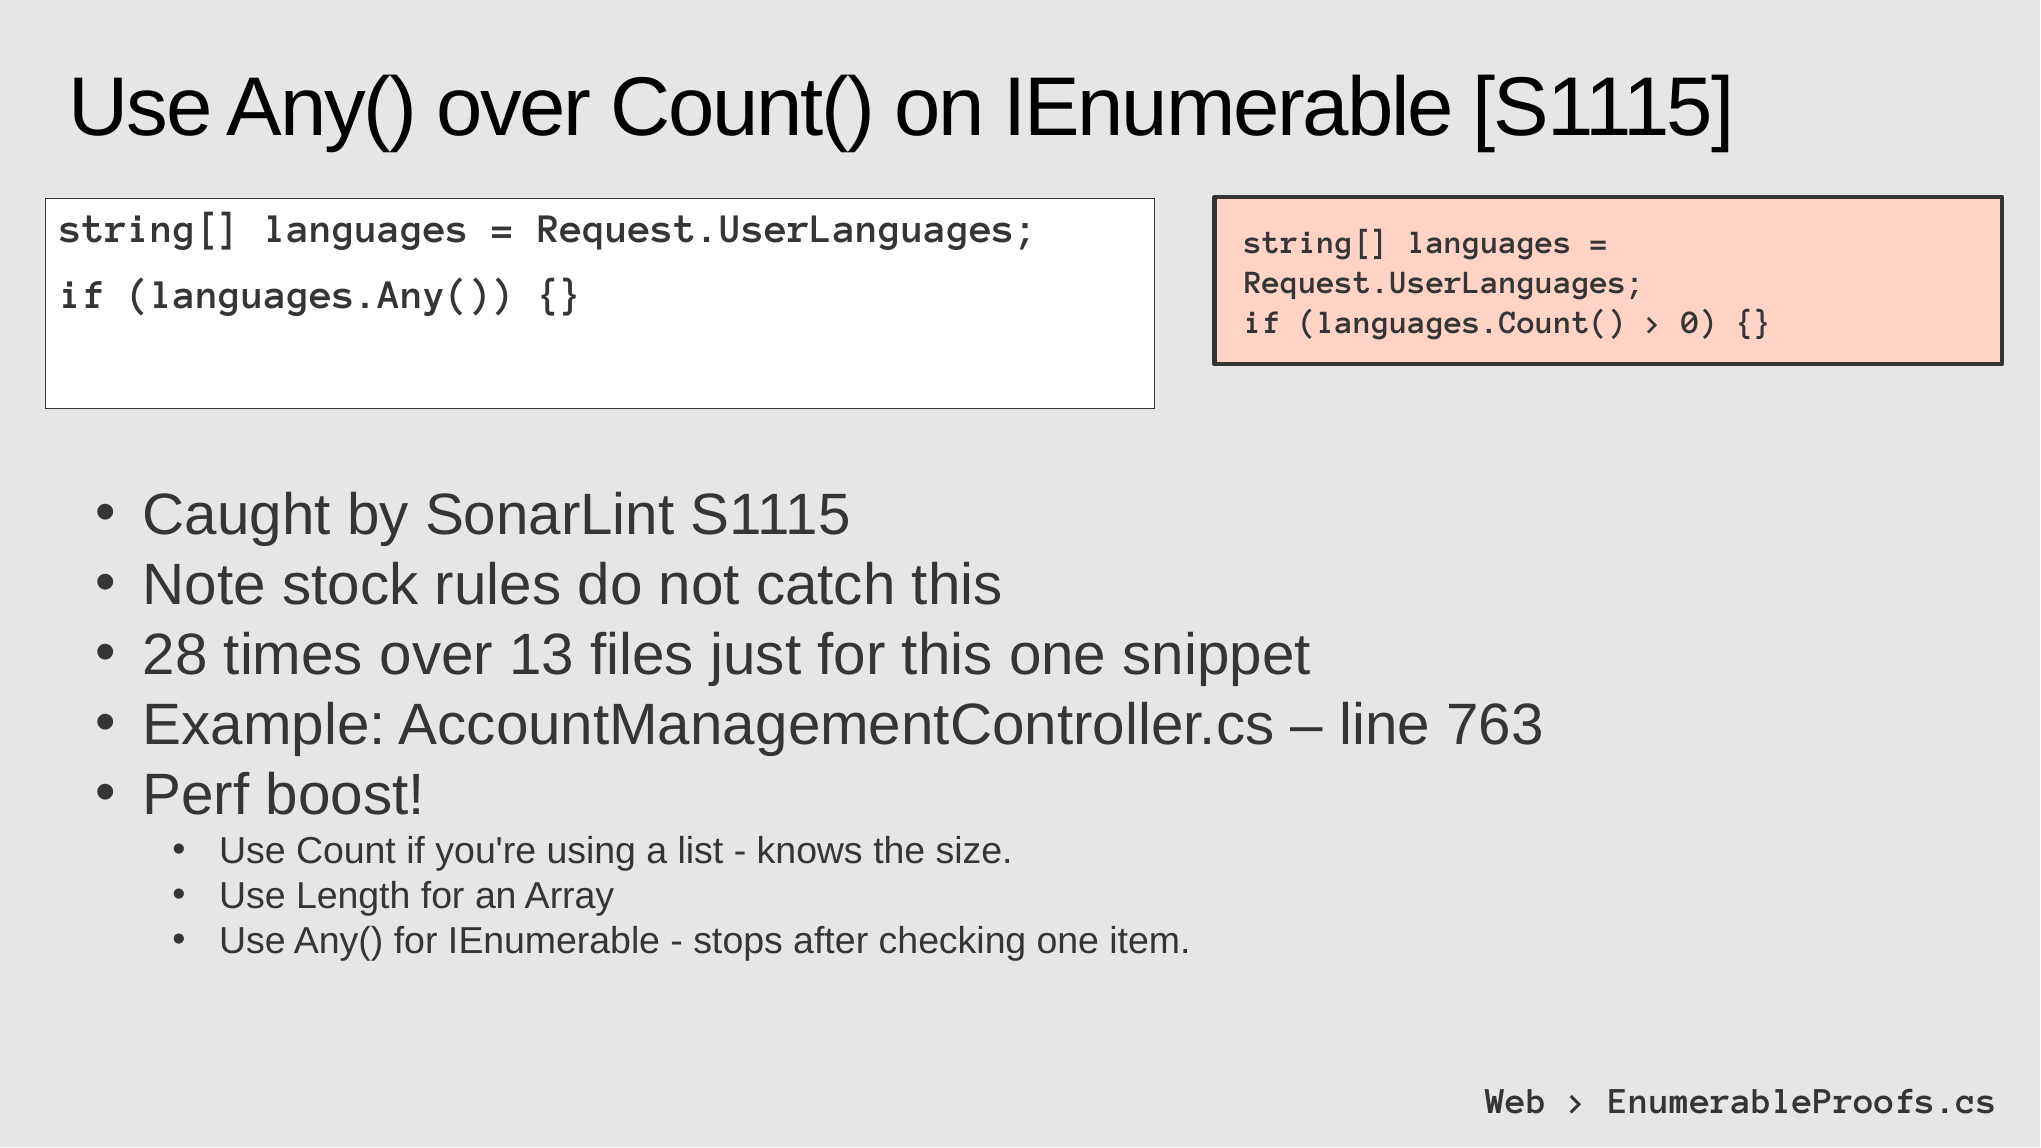

# Use Any() over Count() on IEnumerable [S1115]
string[] languages = Request.UserLanguages;
if (languages.Count() > 0) {}
string[] languages = Request.UserLanguages;
if (languages.Any()) {}
Caught by SonarLint S1115
Note stock rules do not catch this
28 times over 13 files just for this one snippet
Example: AccountManagementController.cs – line 763
Perf boost!
Use Count if you're using a list - knows the size.
Use Length for an Array
Use Any() for IEnumerable - stops after checking one item.

Web > EnumerableProofs.cs